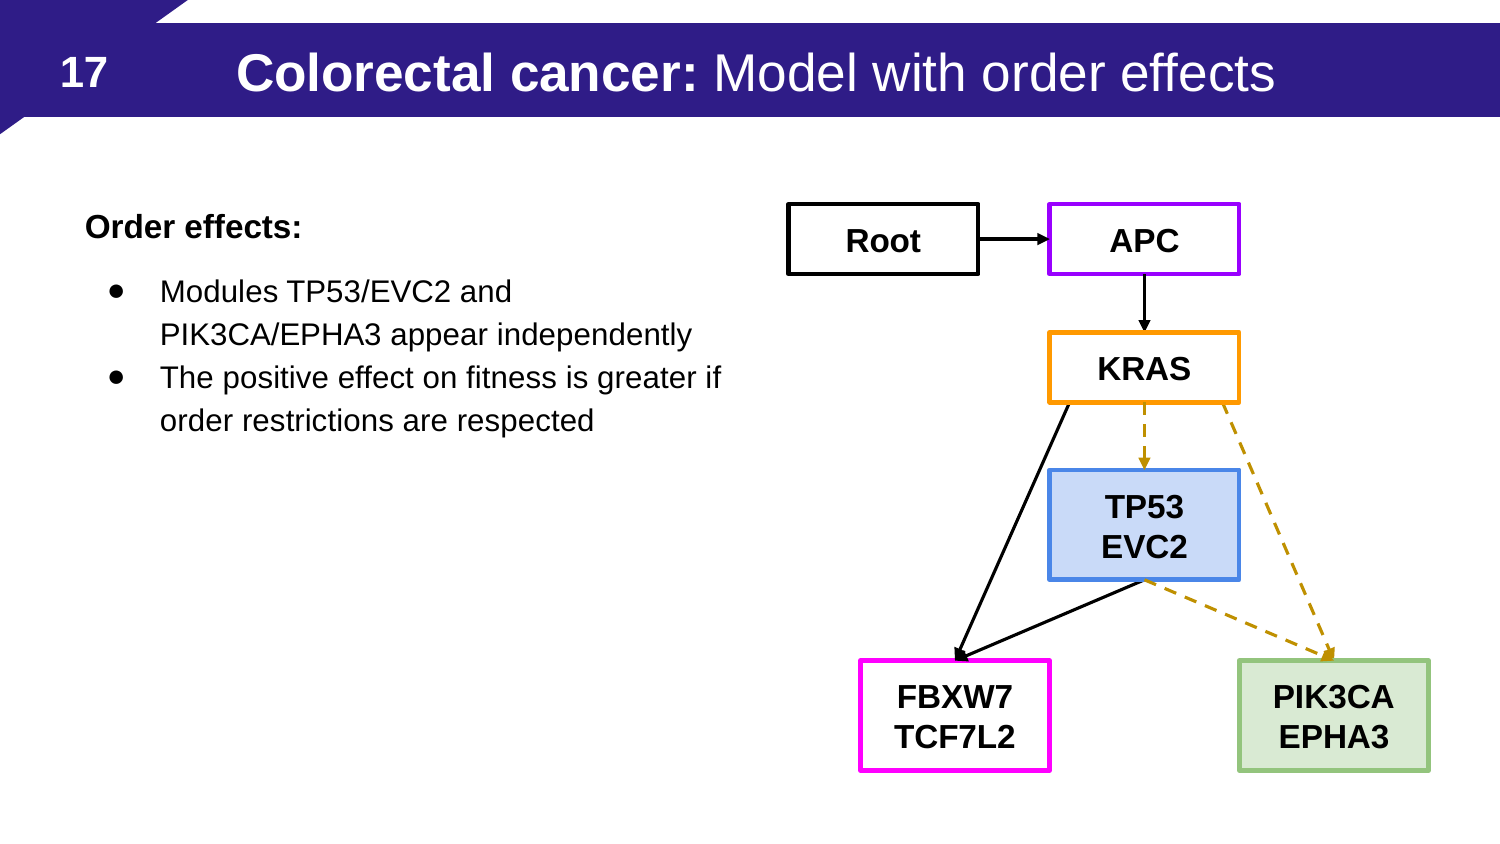

# Colorectal cancer: Model with order effects

17
Order effects:
Modules TP53/EVC2 and PIK3CA/EPHA3 appear independently
The positive effect on fitness is greater if order restrictions are respected
Root
APC
KRAS
TP53
EVC2
FBXW7
TCF7L2
PIK3CA
EPHA3